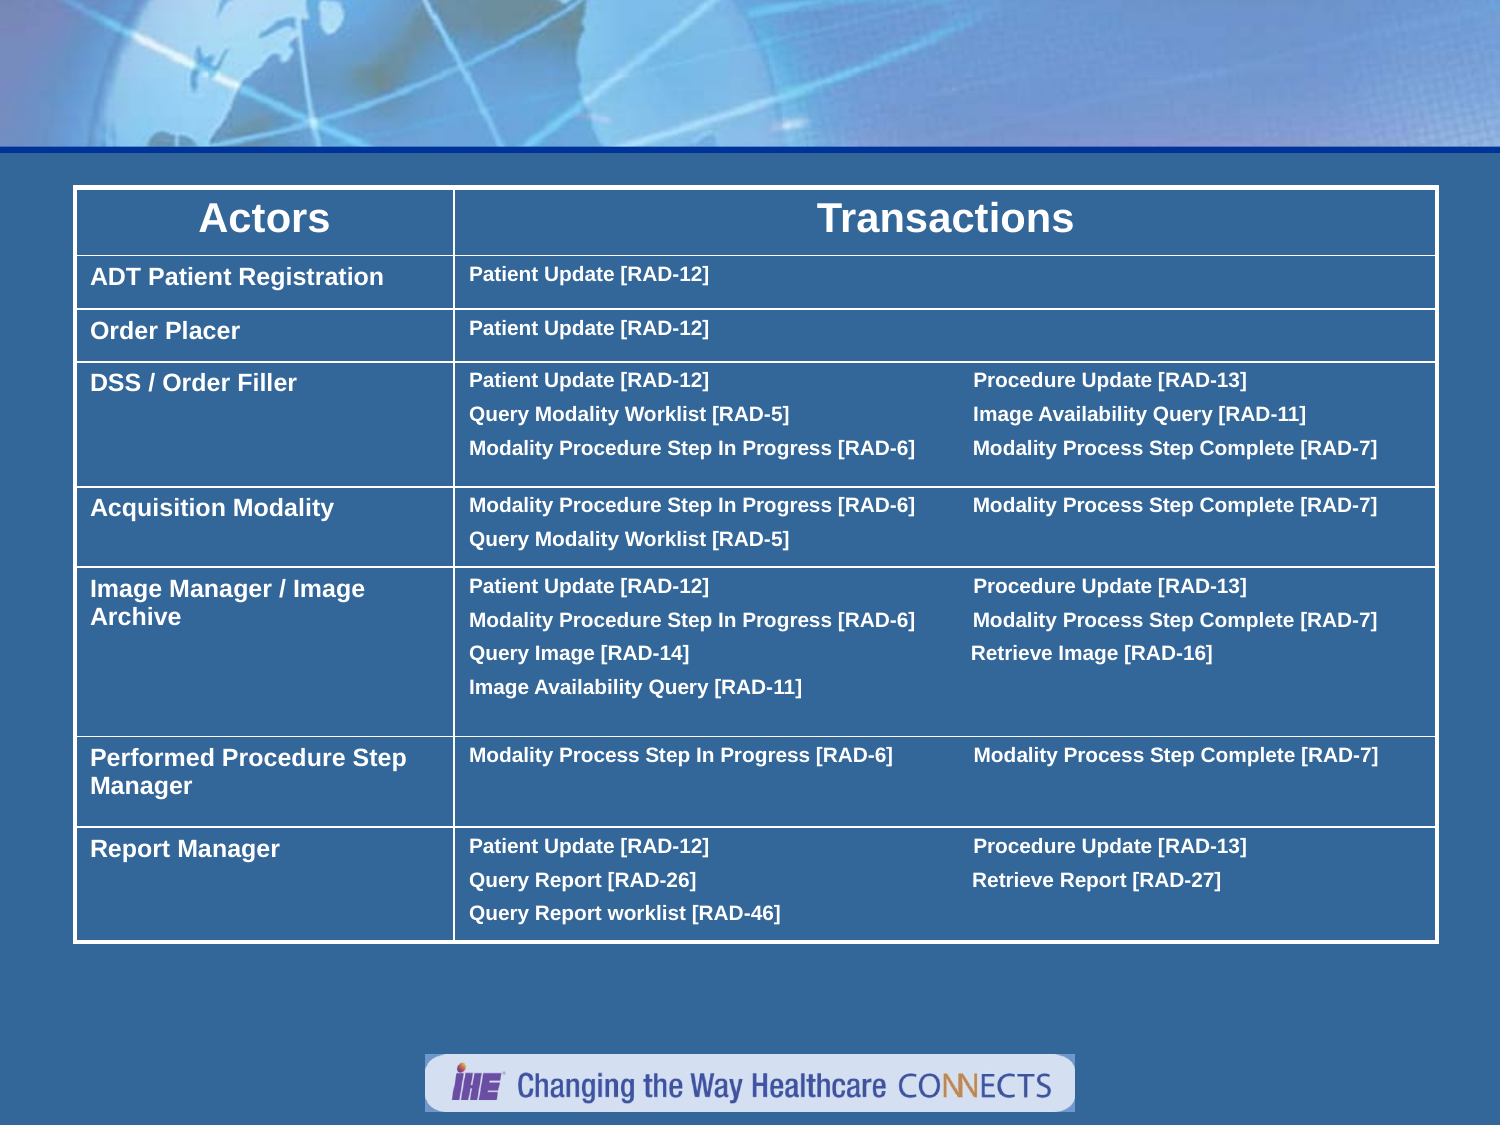

| Actors | Transactions |
| --- | --- |
| ADT Patient Registration | Patient Update [RAD-12] |
| Order Placer | Patient Update [RAD-12] |
| DSS / Order Filler | Patient Update [RAD-12] Procedure Update [RAD-13] Query Modality Worklist [RAD-5] Image Availability Query [RAD-11] Modality Procedure Step In Progress [RAD-6] Modality Process Step Complete [RAD-7] |
| Acquisition Modality | Modality Procedure Step In Progress [RAD-6] Modality Process Step Complete [RAD-7] Query Modality Worklist [RAD-5] |
| Image Manager / Image Archive | Patient Update [RAD-12] Procedure Update [RAD-13] Modality Procedure Step In Progress [RAD-6] Modality Process Step Complete [RAD-7] Query Image [RAD-14] Retrieve Image [RAD-16] Image Availability Query [RAD-11] |
| Performed Procedure Step Manager | Modality Process Step In Progress [RAD-6] Modality Process Step Complete [RAD-7] |
| Report Manager | Patient Update [RAD-12] Procedure Update [RAD-13] Query Report [RAD-26] Retrieve Report [RAD-27] Query Report worklist [RAD-46] |